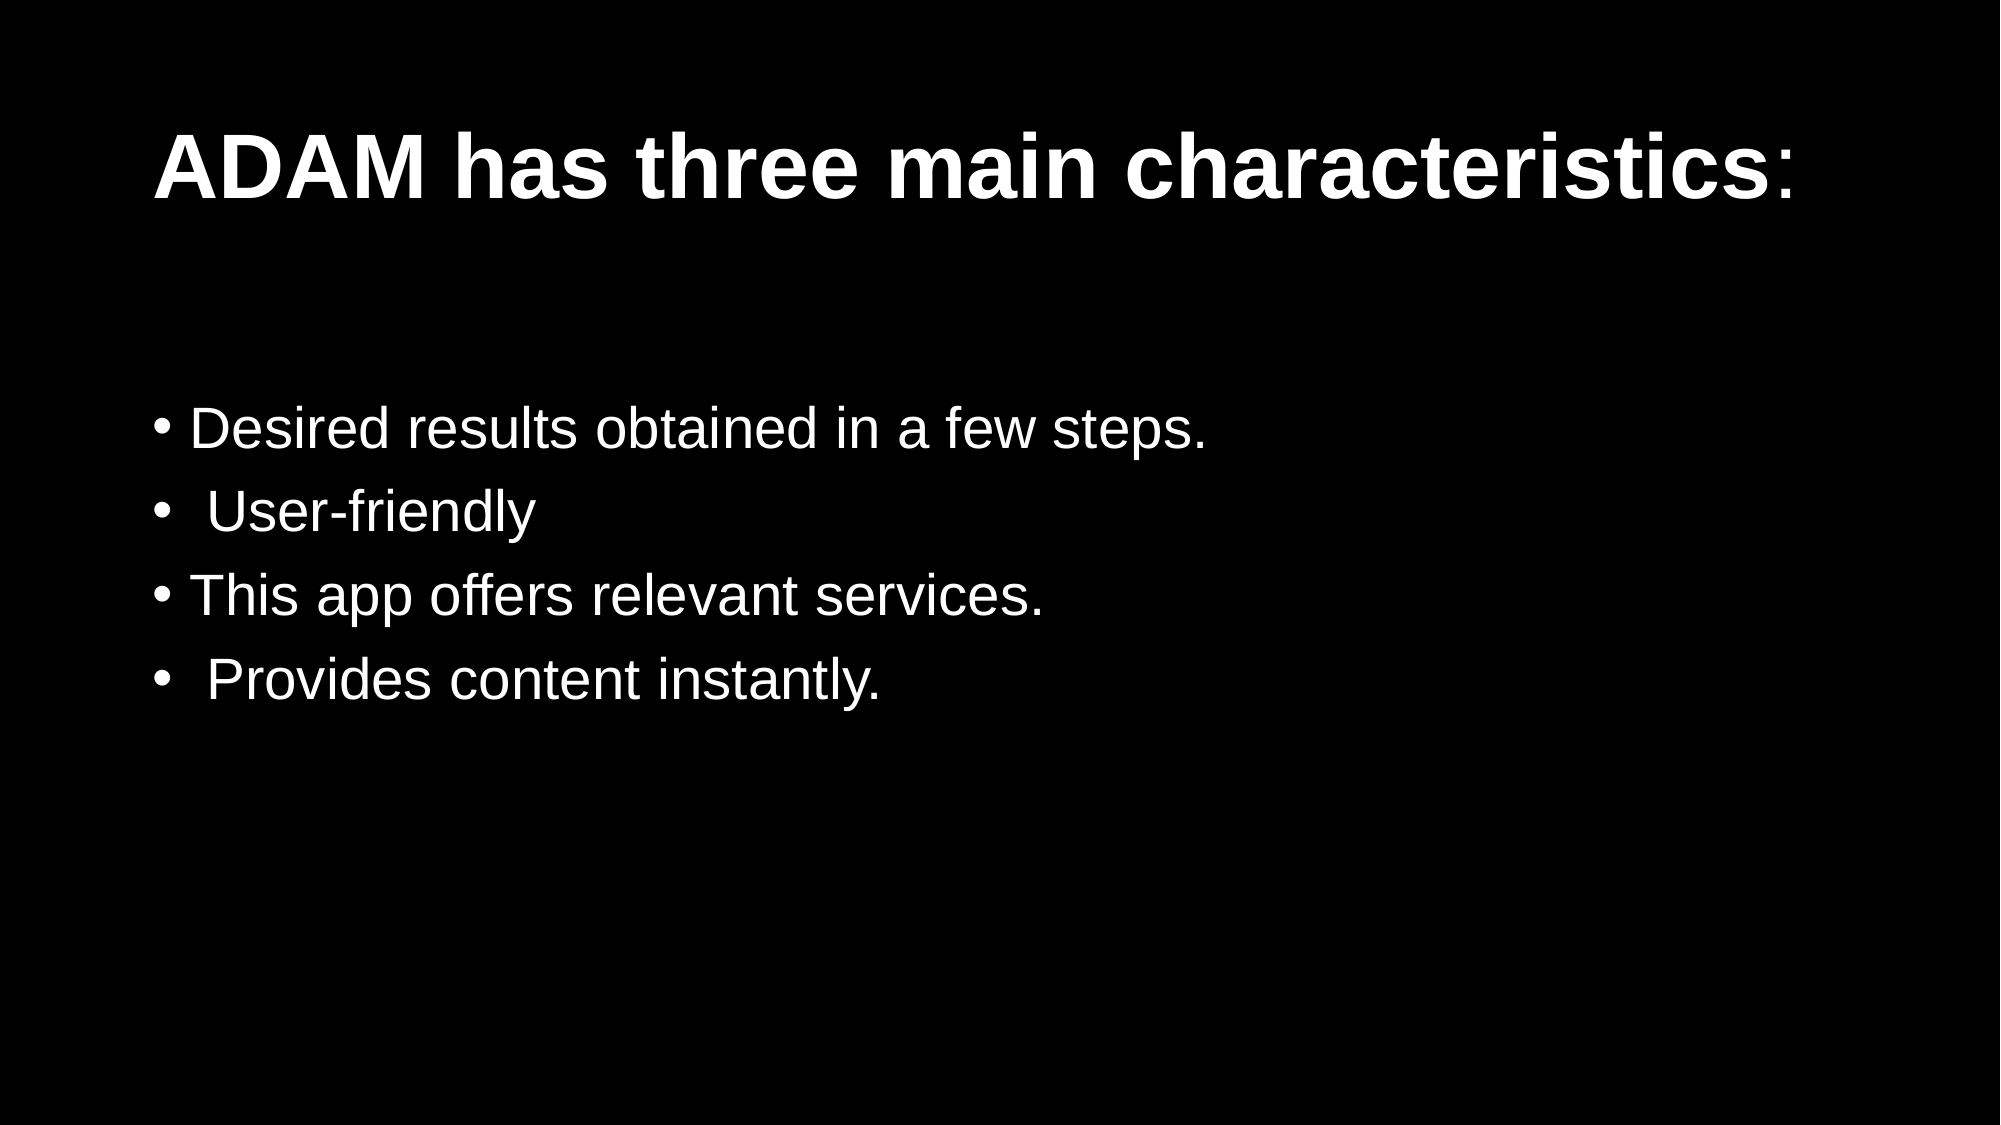

# ADAM has three main characteristics:

Desired results obtained in a few steps.
 User-friendly
This app offers relevant services.
 Provides content instantly.